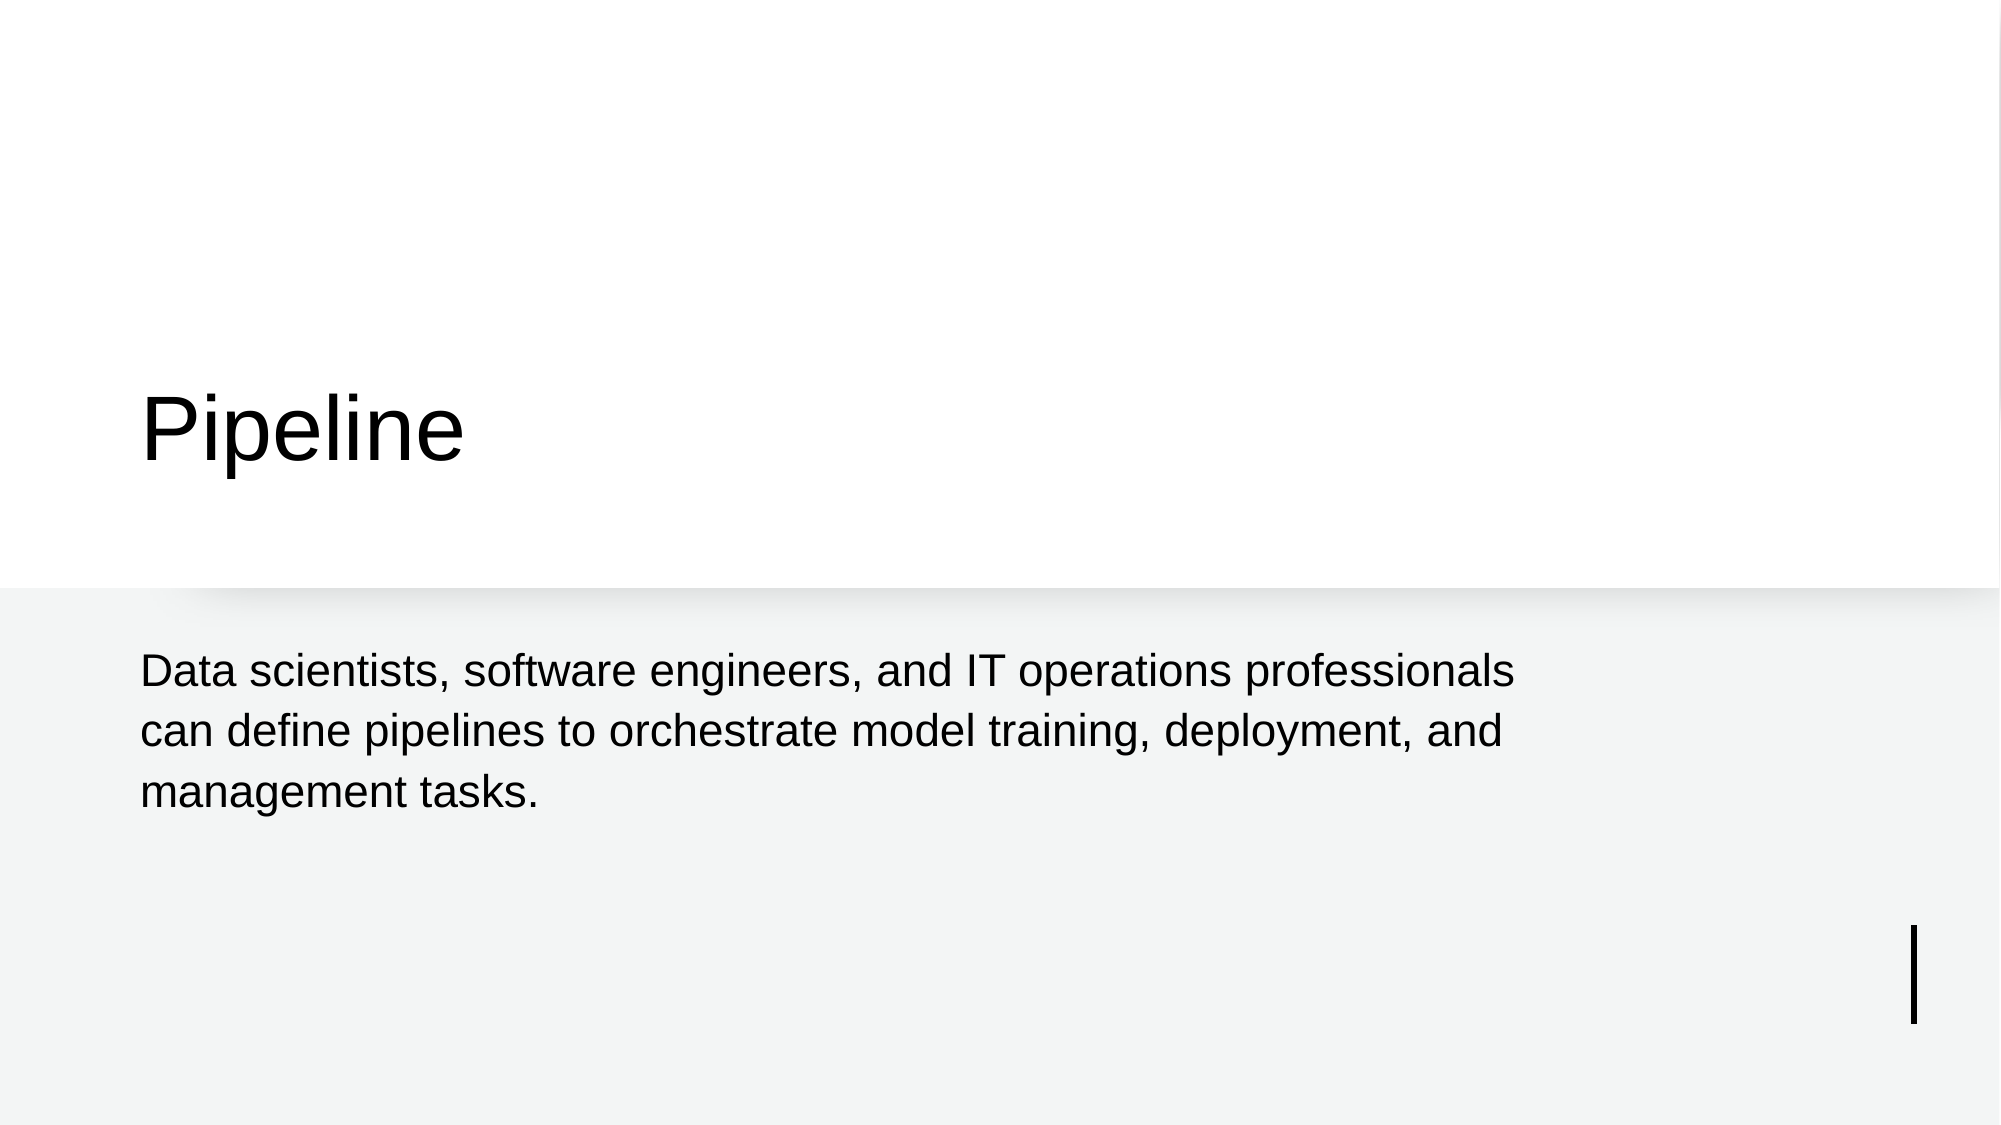

# Pipeline
Data scientists, software engineers, and IT operations professionals can define pipelines to orchestrate model training, deployment, and management tasks.